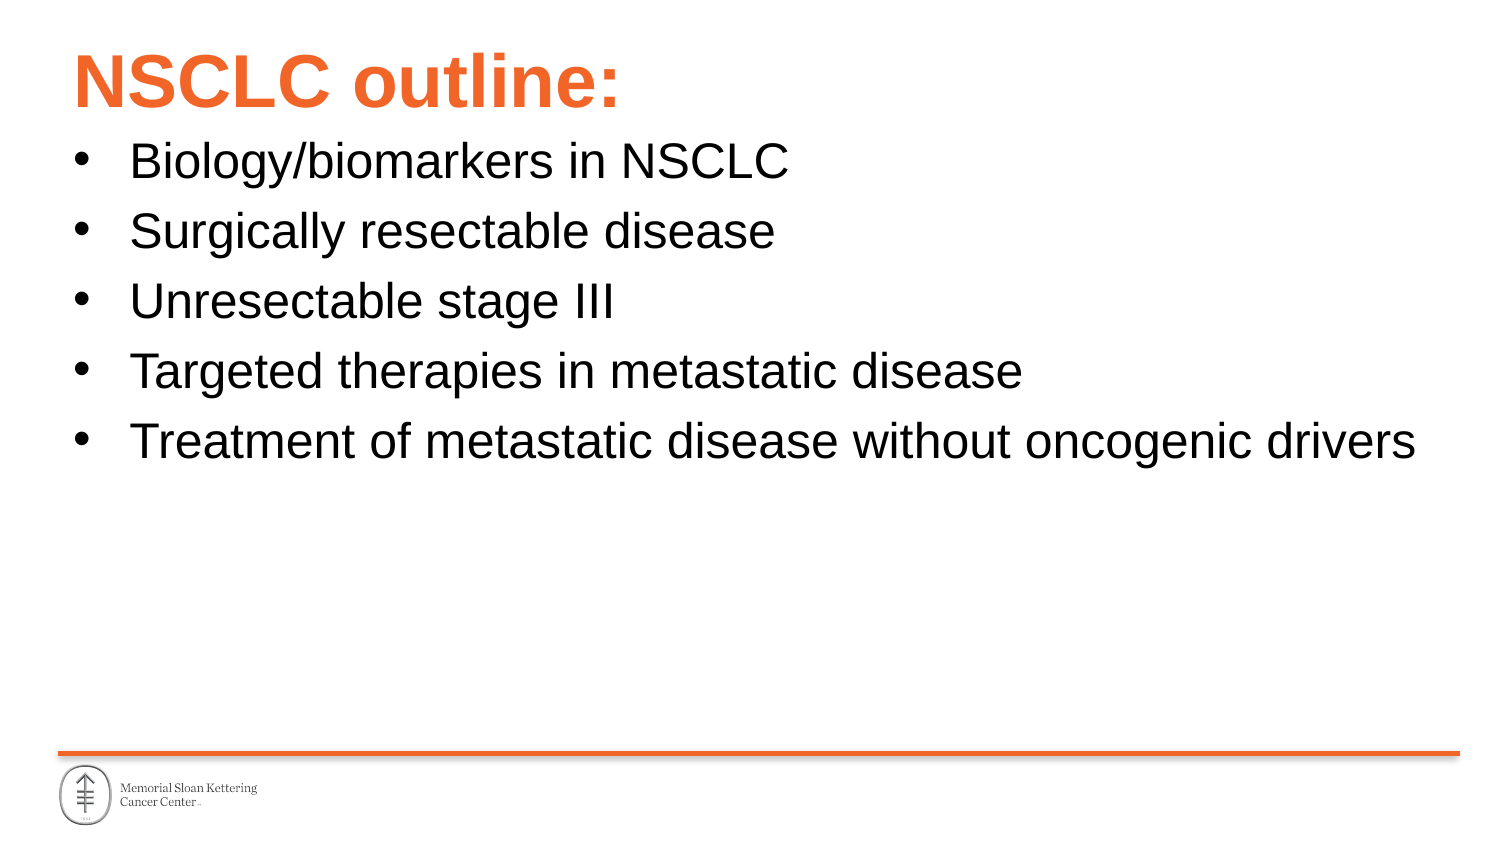

# NSCLC outline:
Biology/biomarkers in NSCLC
Surgically resectable disease
Unresectable stage III
Targeted therapies in metastatic disease
Treatment of metastatic disease without oncogenic drivers